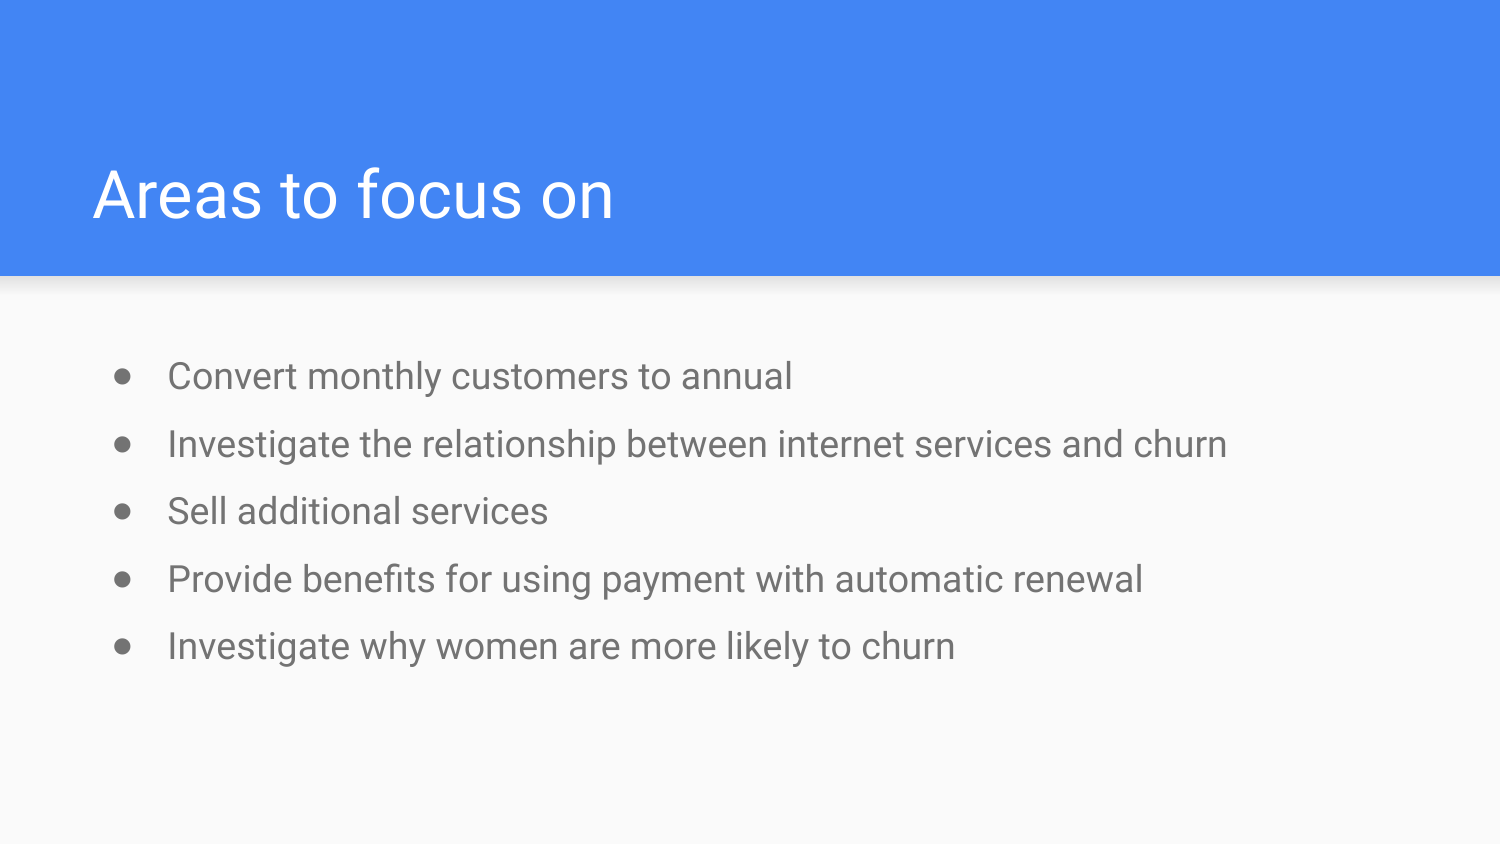

# Areas to focus on
Convert monthly customers to annual
Investigate the relationship between internet services and churn
Sell additional services
Provide benefits for using payment with automatic renewal
Investigate why women are more likely to churn